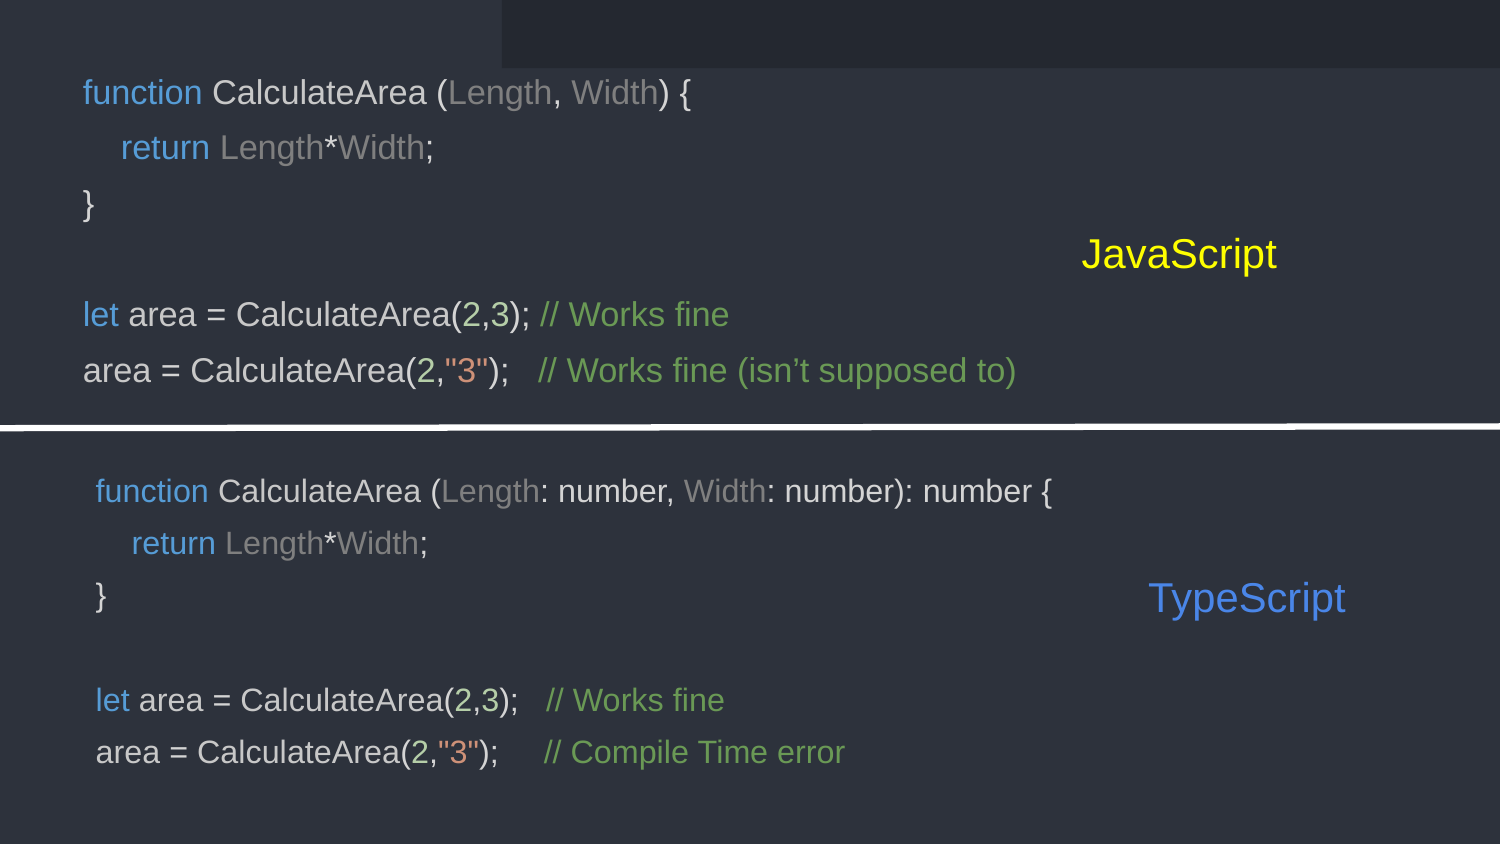

function CalculateArea (Length, Width) {
    return Length*Width;
}

let area = CalculateArea(2,3); // Works fine
area = CalculateArea(2,"3");   // Works fine (isn’t supposed to)

JavaScript
function CalculateArea (Length: number, Width: number): number {
    return Length*Width;
}

let area = CalculateArea(2,3);   // Works fine
area = CalculateArea(2,"3");     // Compile Time error

TypeScript